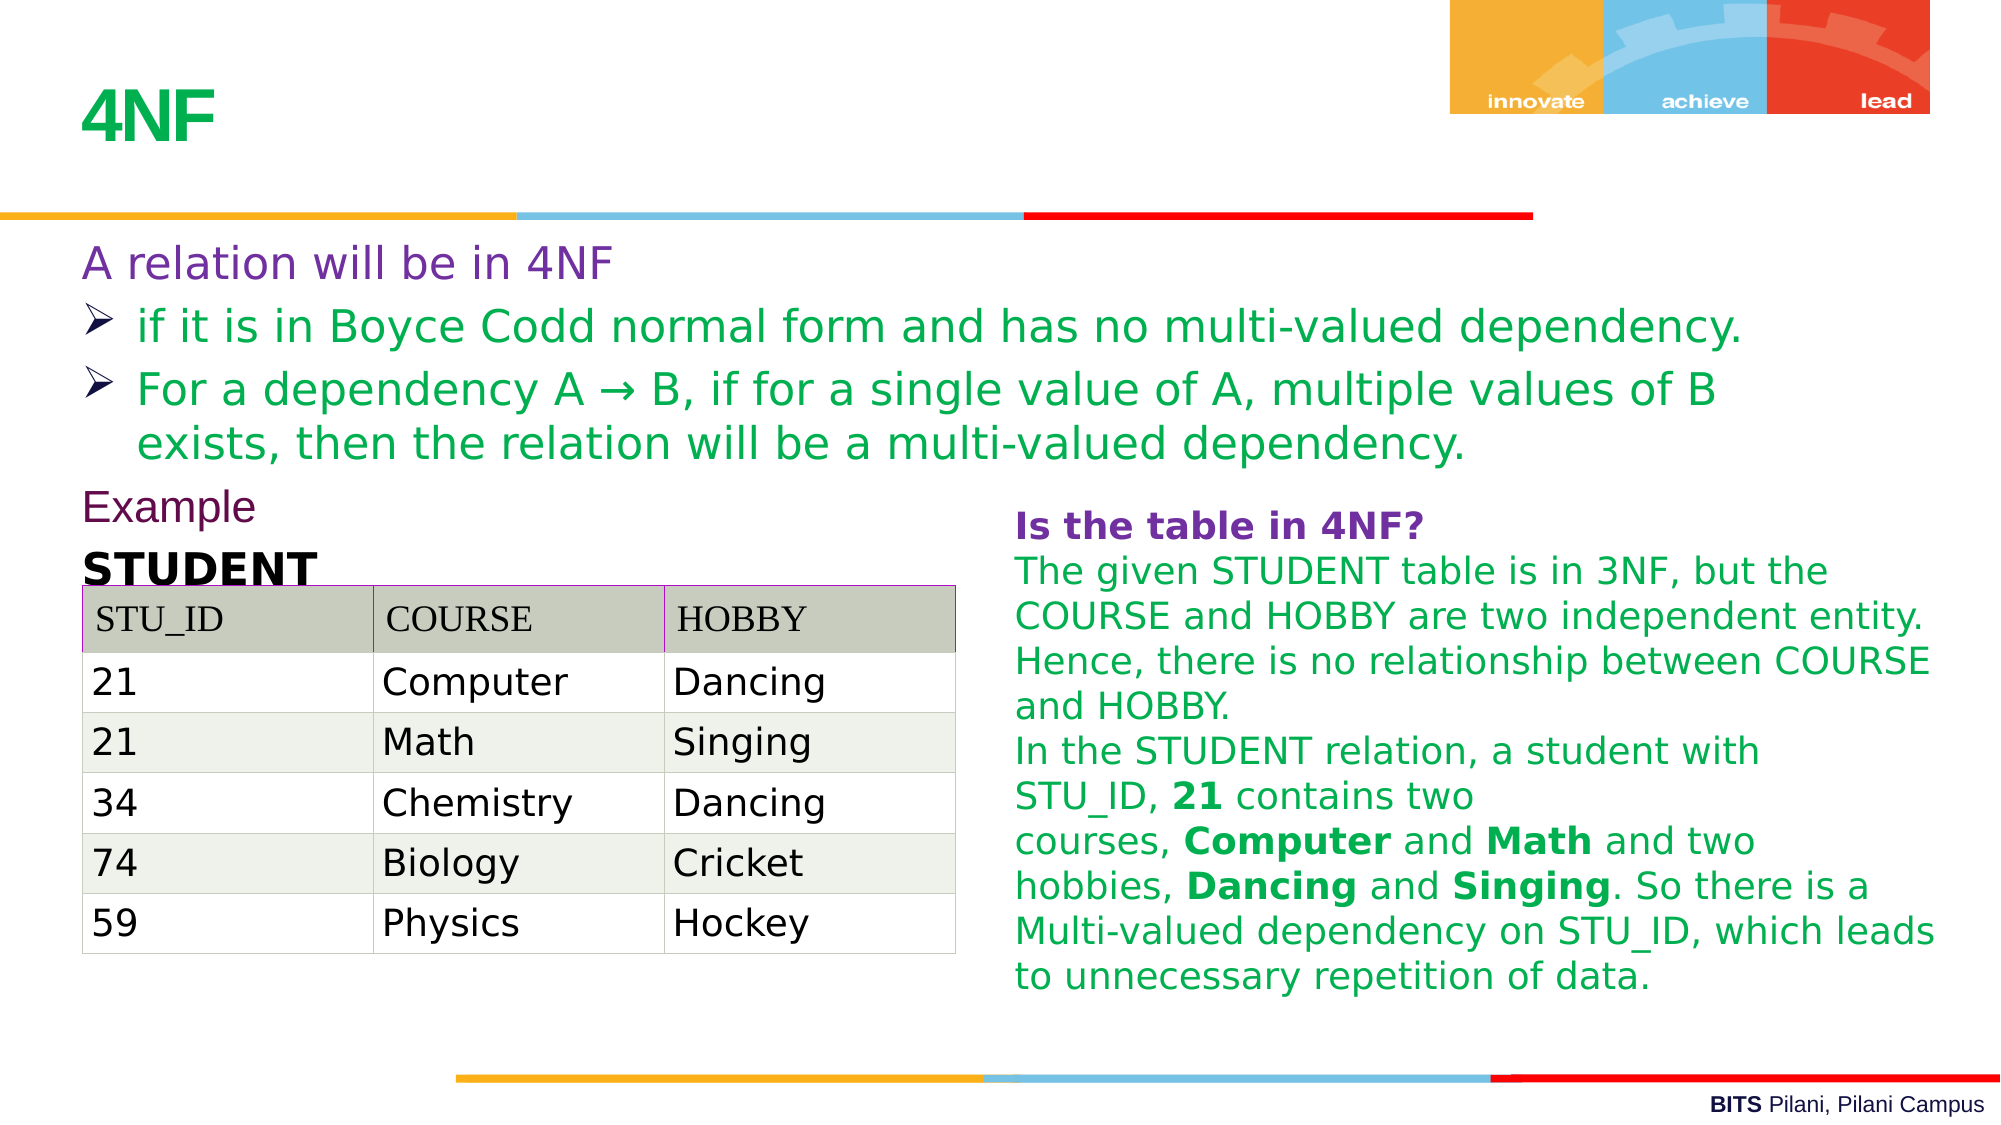

4NF

A relation will be in 4NF
if it is in Boyce Codd normal form and has no multi-valued dependency.
For a dependency A → B, if for a single value of A, multiple values of B exists, then the relation will be a multi-valued dependency.
Example
STUDENT

Is the table in 4NF?
The given STUDENT table is in 3NF, but the COURSE and HOBBY are two independent entity. Hence, there is no relationship between COURSE and HOBBY.
In the STUDENT relation, a student with STU_ID, 21 contains two courses, Computer and Math and two hobbies, Dancing and Singing. So there is a Multi-valued dependency on STU_ID, which leads to unnecessary repetition of data.
| STU\_ID | COURSE | HOBBY |
| --- | --- | --- |
| 21 | Computer | Dancing |
| 21 | Math | Singing |
| 34 | Chemistry | Dancing |
| 74 | Biology | Cricket |
| 59 | Physics | Hockey |